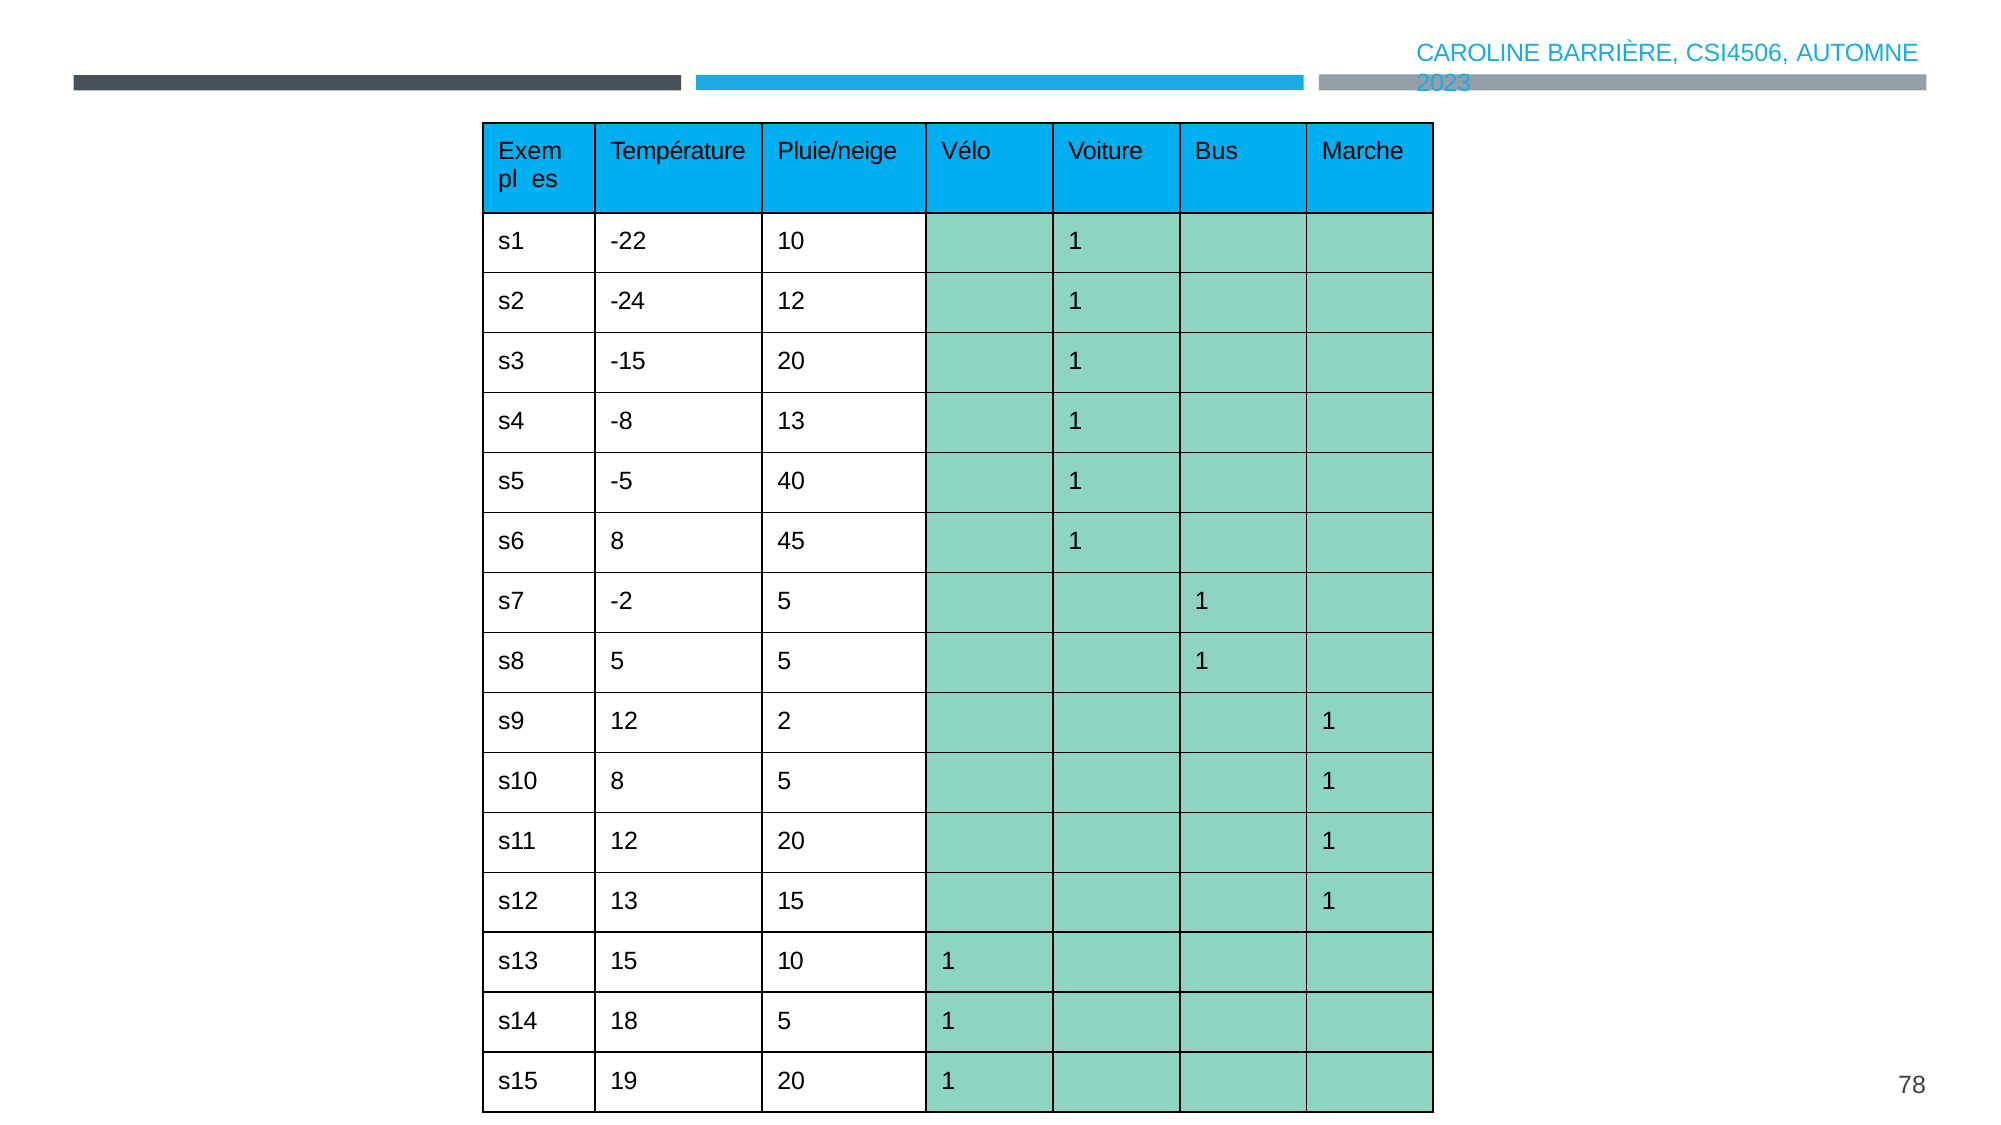

CAROLINE BARRIÈRE, CSI4506, AUTOMNE 2023
| Exempl es | Température | Pluie/neige | Vélo | Voiture | Bus | Marche |
| --- | --- | --- | --- | --- | --- | --- |
| s1 | -22 | 10 |  | 1 |  |  |
| s2 | -24 | 12 |  | 1 |  |  |
| s3 | -15 | 20 |  | 1 |  |  |
| s4 | -8 | 13 |  | 1 |  |  |
| s5 | -5 | 40 |  | 1 |  |  |
| s6 | 8 | 45 |  | 1 |  |  |
| s7 | -2 | 5 |  |  | 1 |  |
| s8 | 5 | 5 |  |  | 1 |  |
| s9 | 12 | 2 |  |  |  | 1 |
| s10 | 8 | 5 |  |  |  | 1 |
| s11 | 12 | 20 |  |  |  | 1 |
| s12 | 13 | 15 |  |  |  | 1 |
| s13 | 15 | 10 | 1 |  |  |  |
| s14 | 18 | 5 | 1 |  |  |  |
| s15 | 19 | 20 | 1 |  |  |  |
78